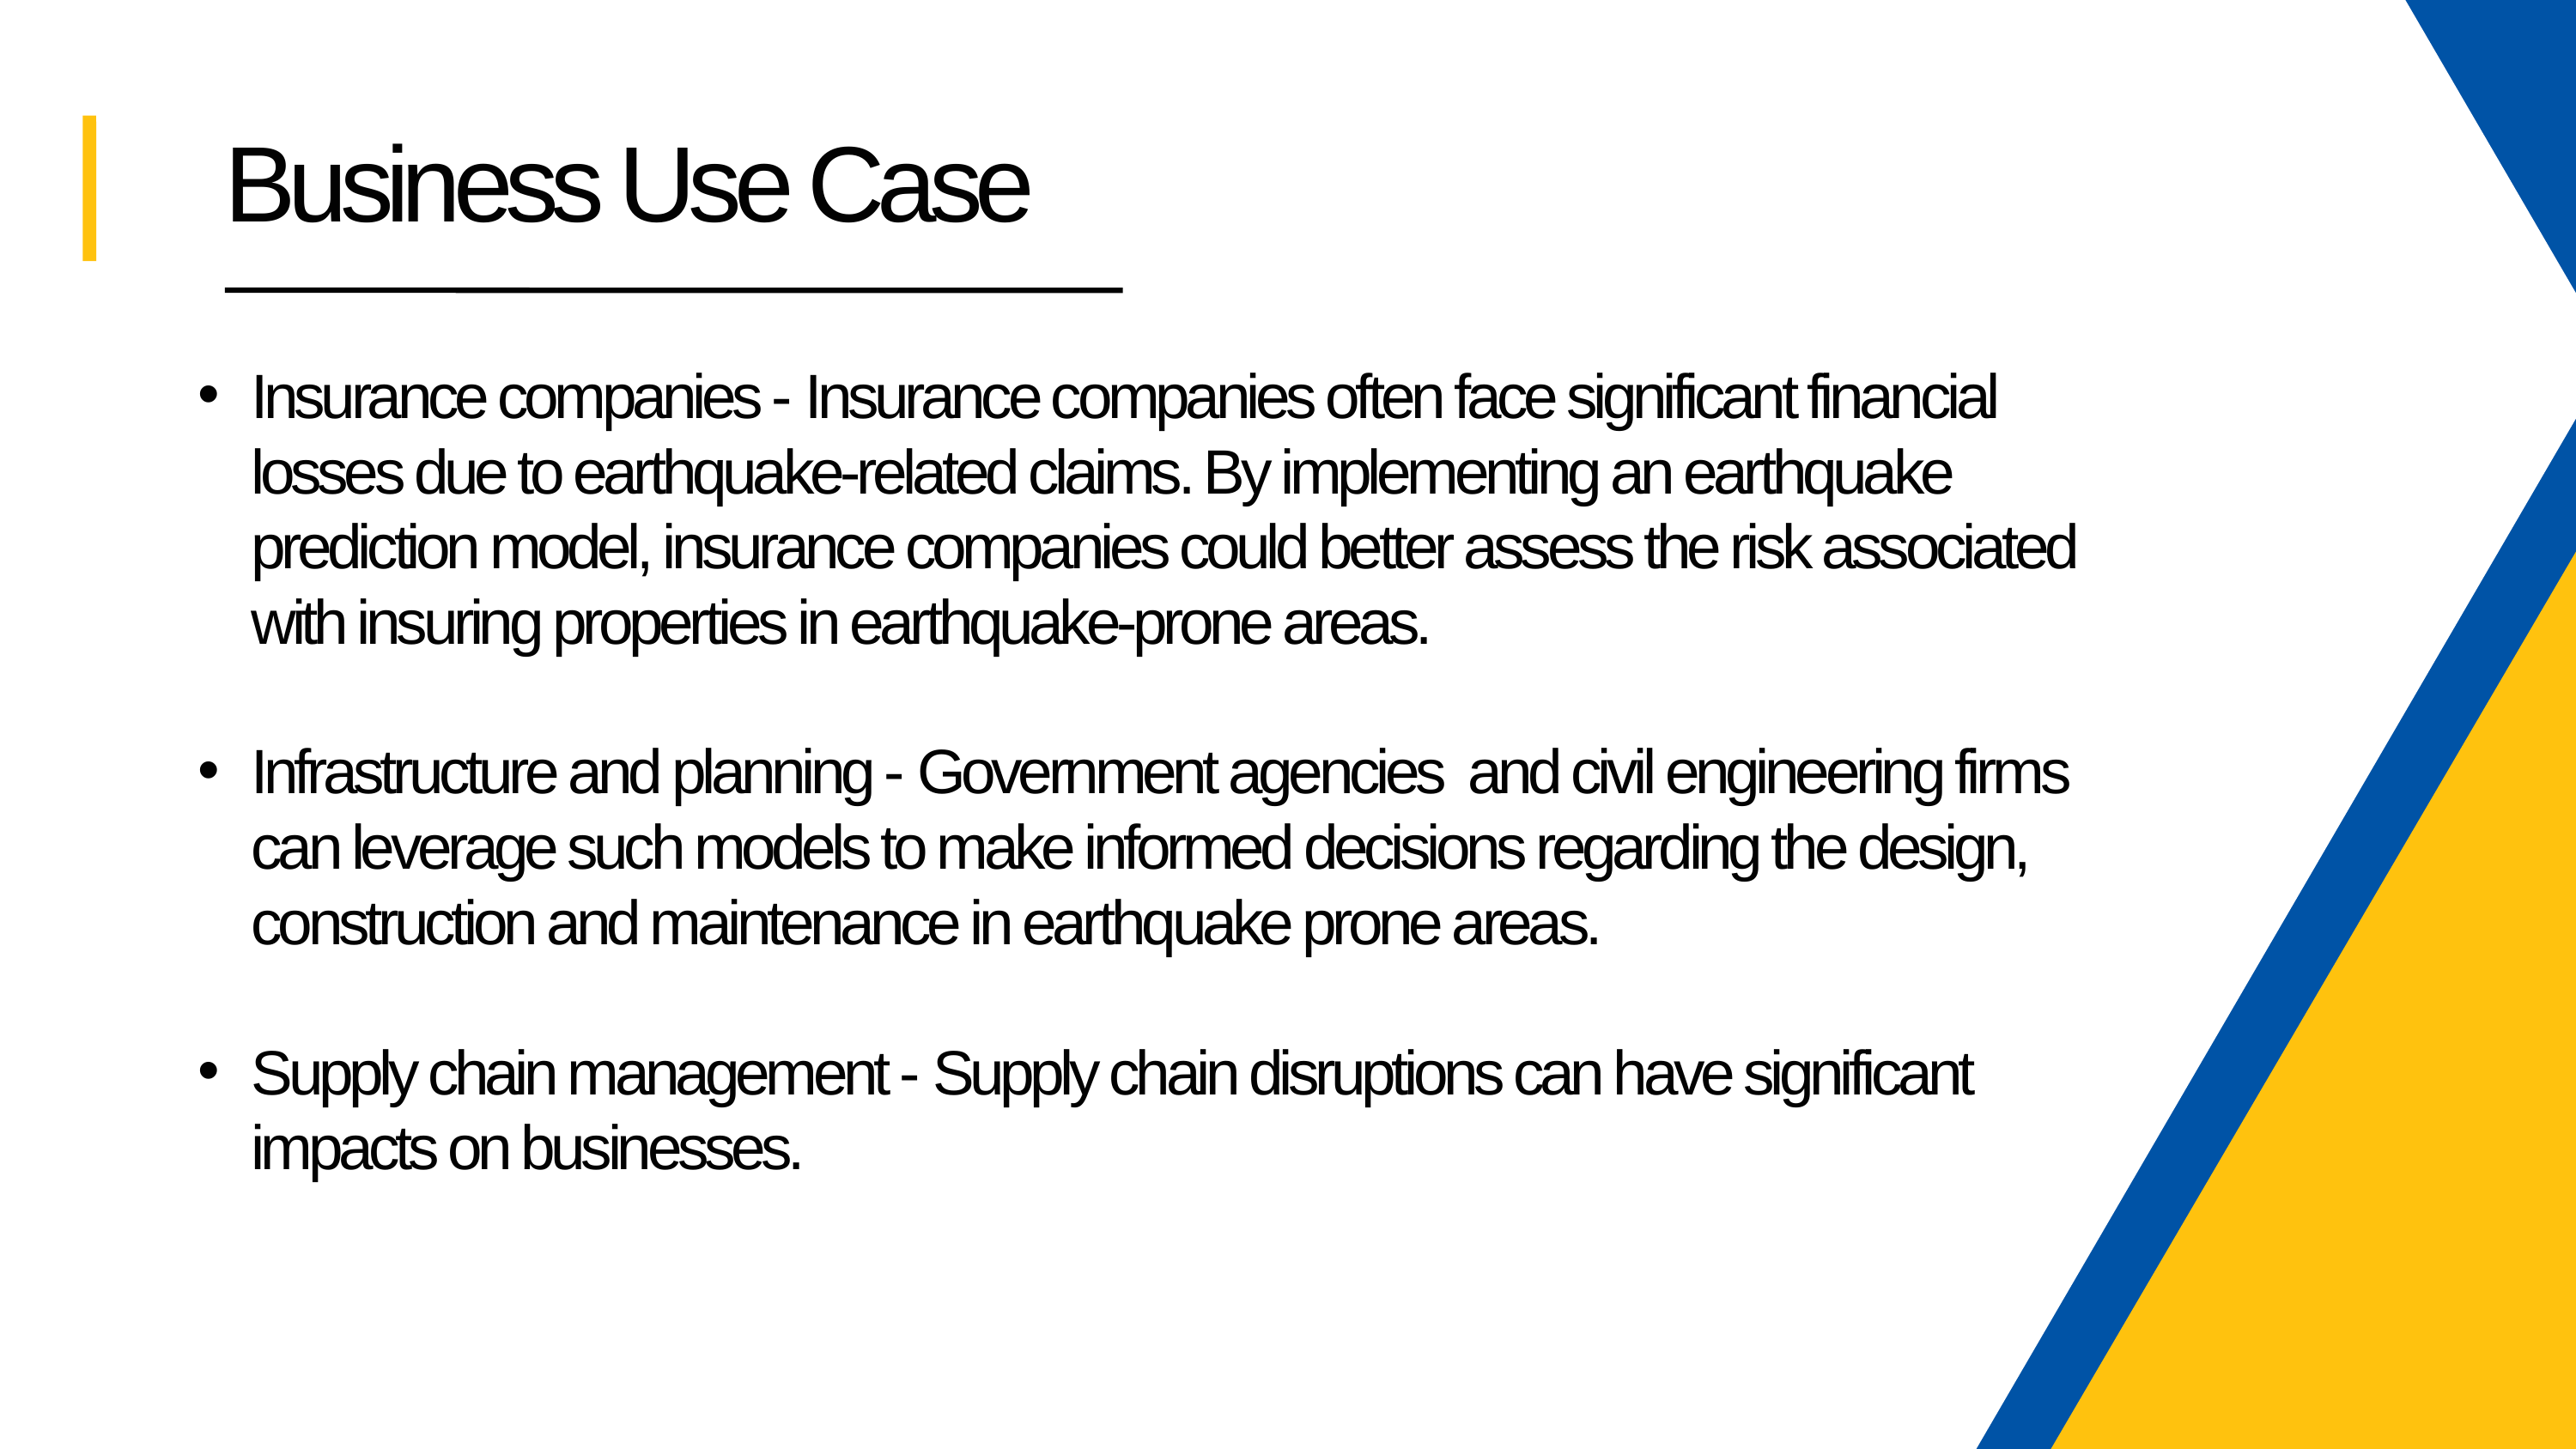

Business Use Case

Insurance companies - Insurance companies often face significant financial losses due to earthquake-related claims. By implementing an earthquake prediction model, insurance companies could better assess the risk associated with insuring properties in earthquake-prone areas.

Infrastructure and planning - Government agencies  and civil engineering firms can leverage such models to make informed decisions regarding the design, construction and maintenance in earthquake prone areas.

Supply chain management - Supply chain disruptions can have significant impacts on businesses.